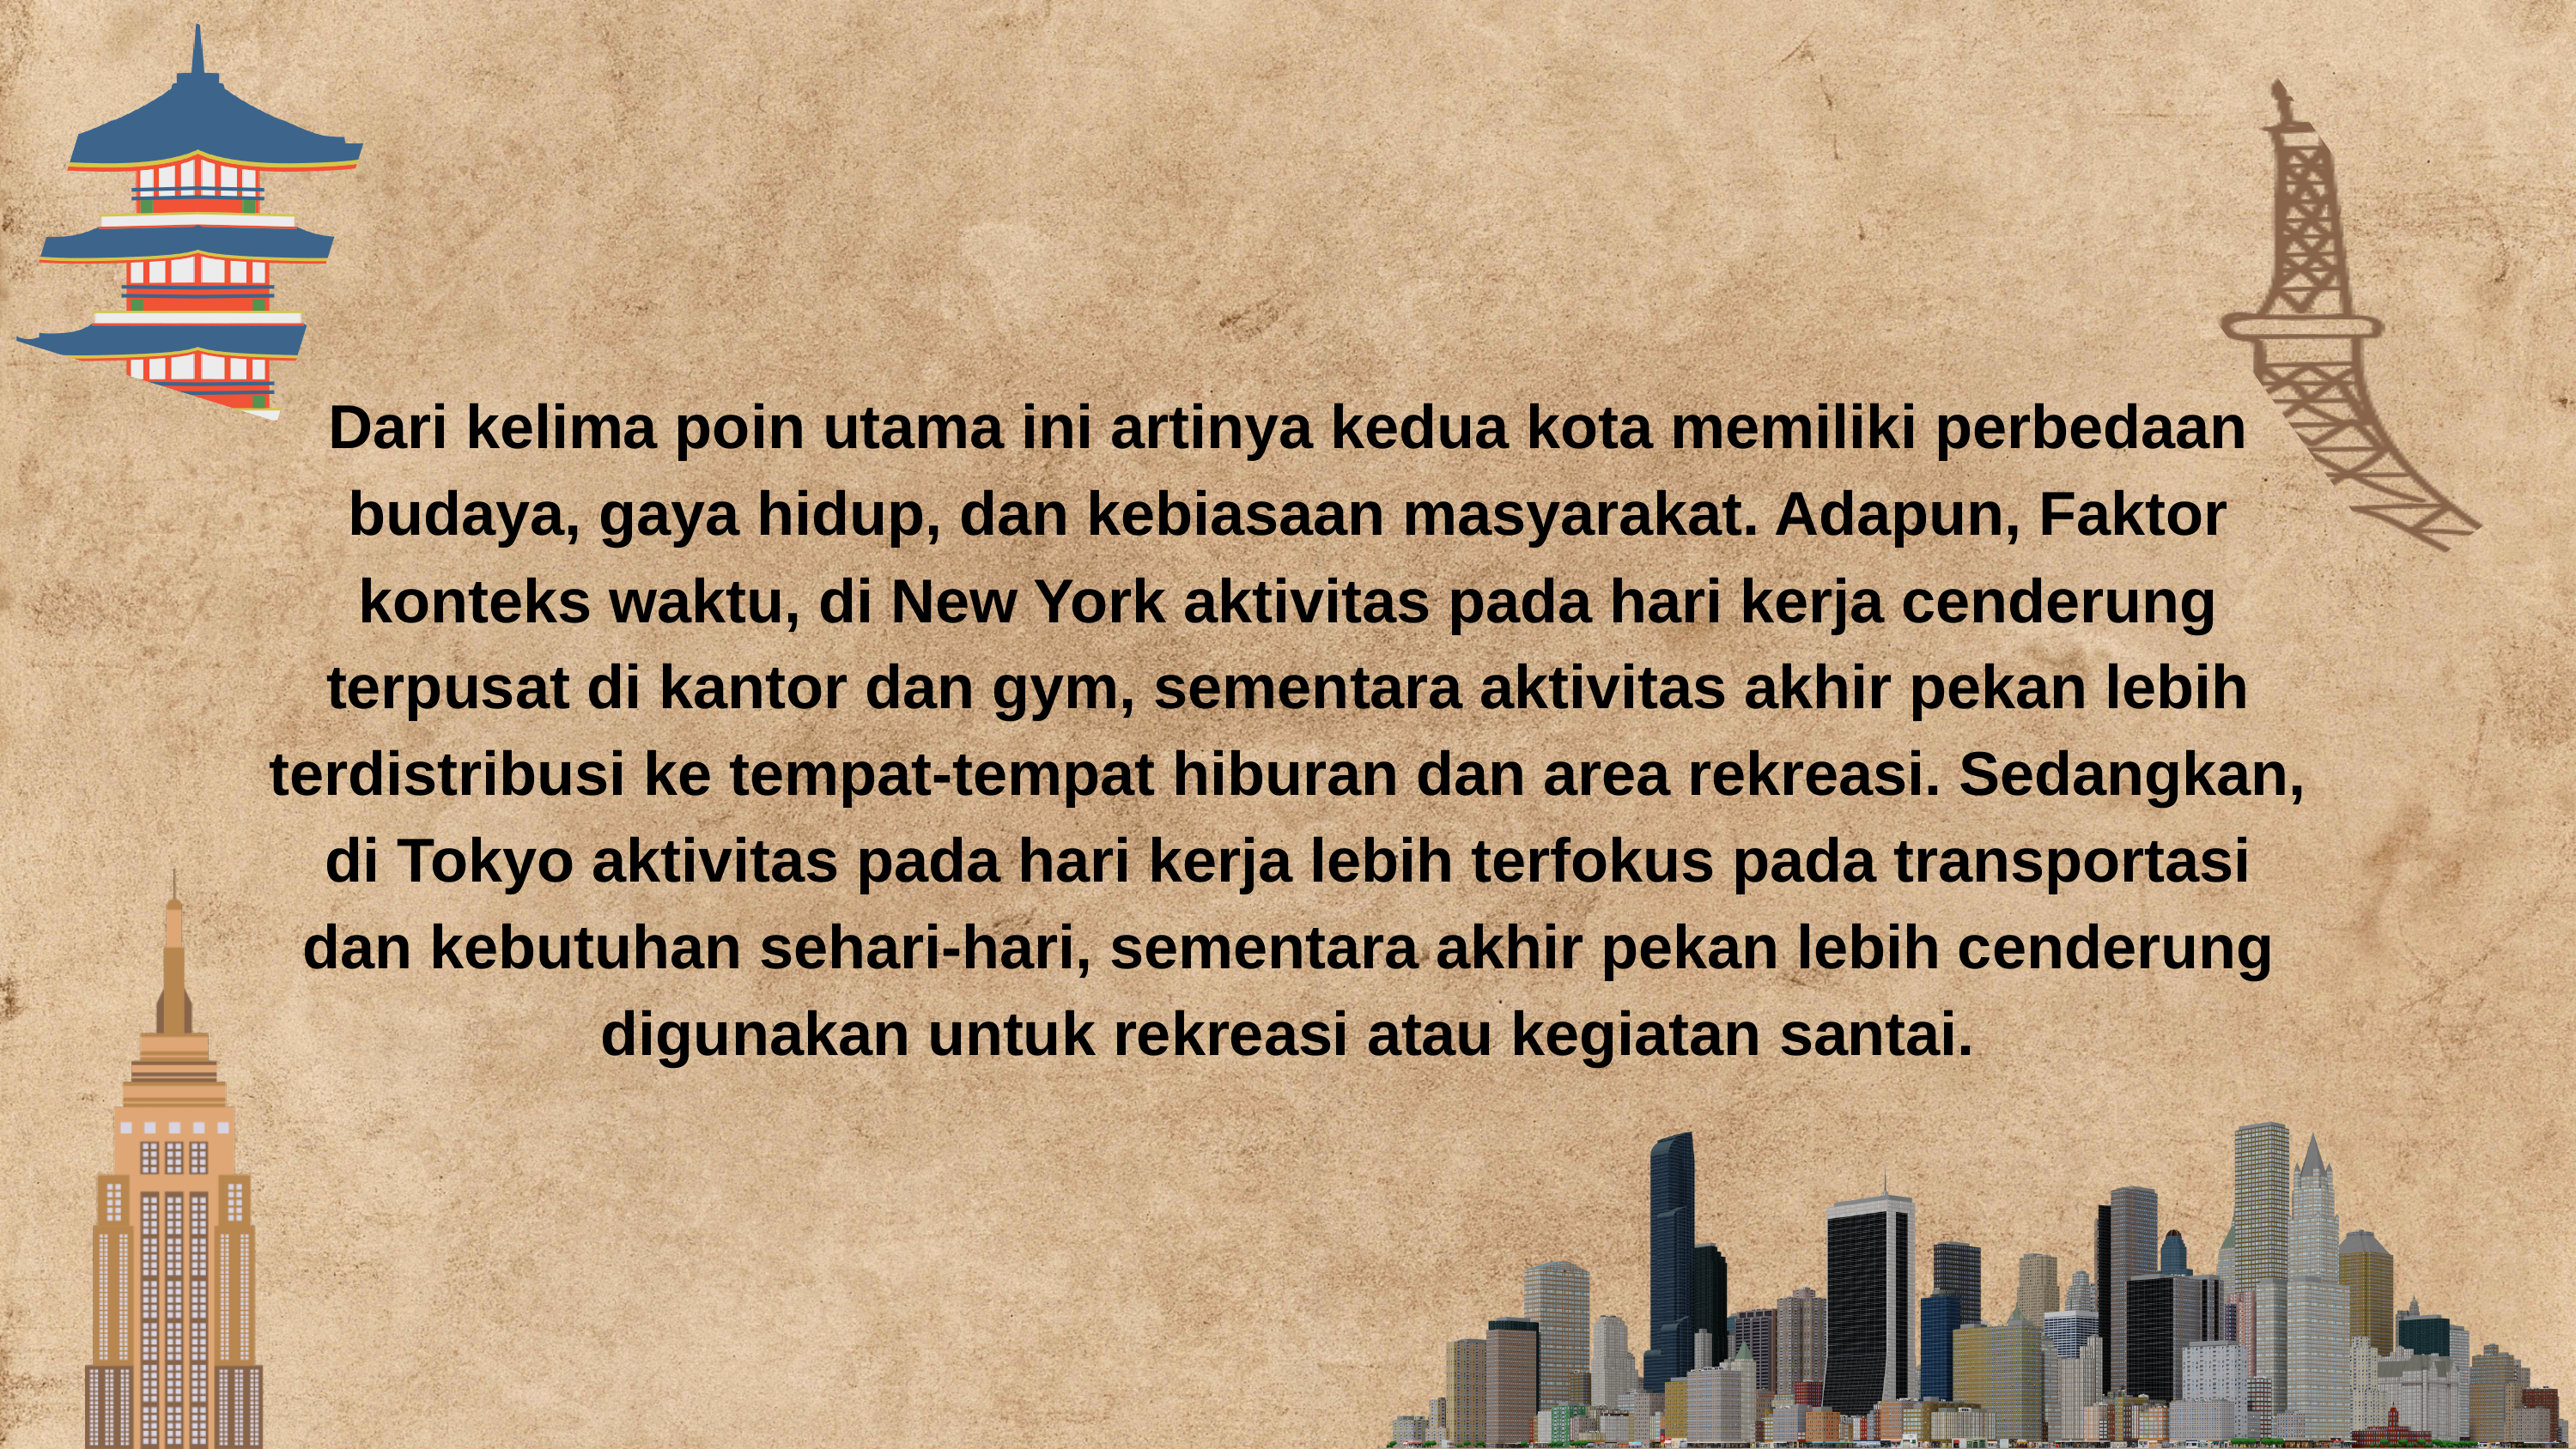

Dari kelima poin utama ini artinya kedua kota memiliki perbedaan budaya, gaya hidup, dan kebiasaan masyarakat. Adapun, Faktor konteks waktu, di New York aktivitas pada hari kerja cenderung terpusat di kantor dan gym, sementara aktivitas akhir pekan lebih terdistribusi ke tempat-tempat hiburan dan area rekreasi. Sedangkan, di Tokyo aktivitas pada hari kerja lebih terfokus pada transportasi dan kebutuhan sehari-hari, sementara akhir pekan lebih cenderung digunakan untuk rekreasi atau kegiatan santai.